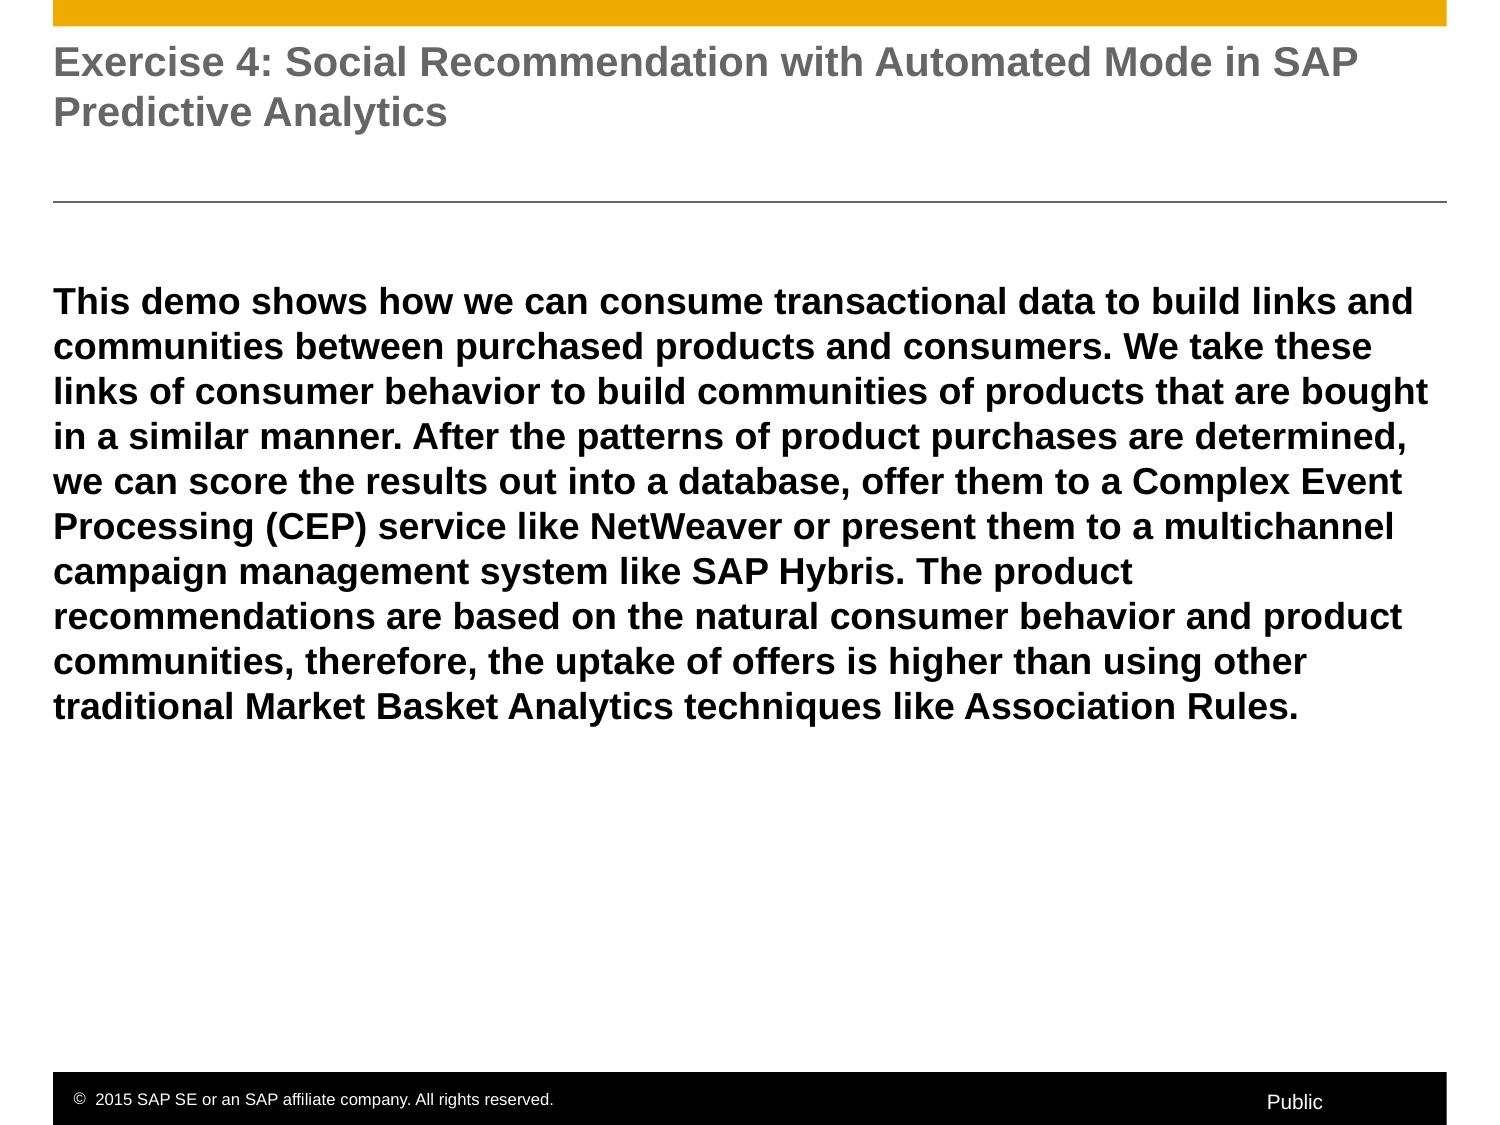

# Exercise 4: Social Recommendation with Automated Mode in SAP Predictive Analytics
This demo shows how we can consume transactional data to build links and communities between purchased products and consumers. We take these links of consumer behavior to build communities of products that are bought in a similar manner. After the patterns of product purchases are determined, we can score the results out into a database, offer them to a Complex Event Processing (CEP) service like NetWeaver or present them to a multichannel campaign management system like SAP Hybris. The product recommendations are based on the natural consumer behavior and product communities, therefore, the uptake of offers is higher than using other traditional Market Basket Analytics techniques like Association Rules.